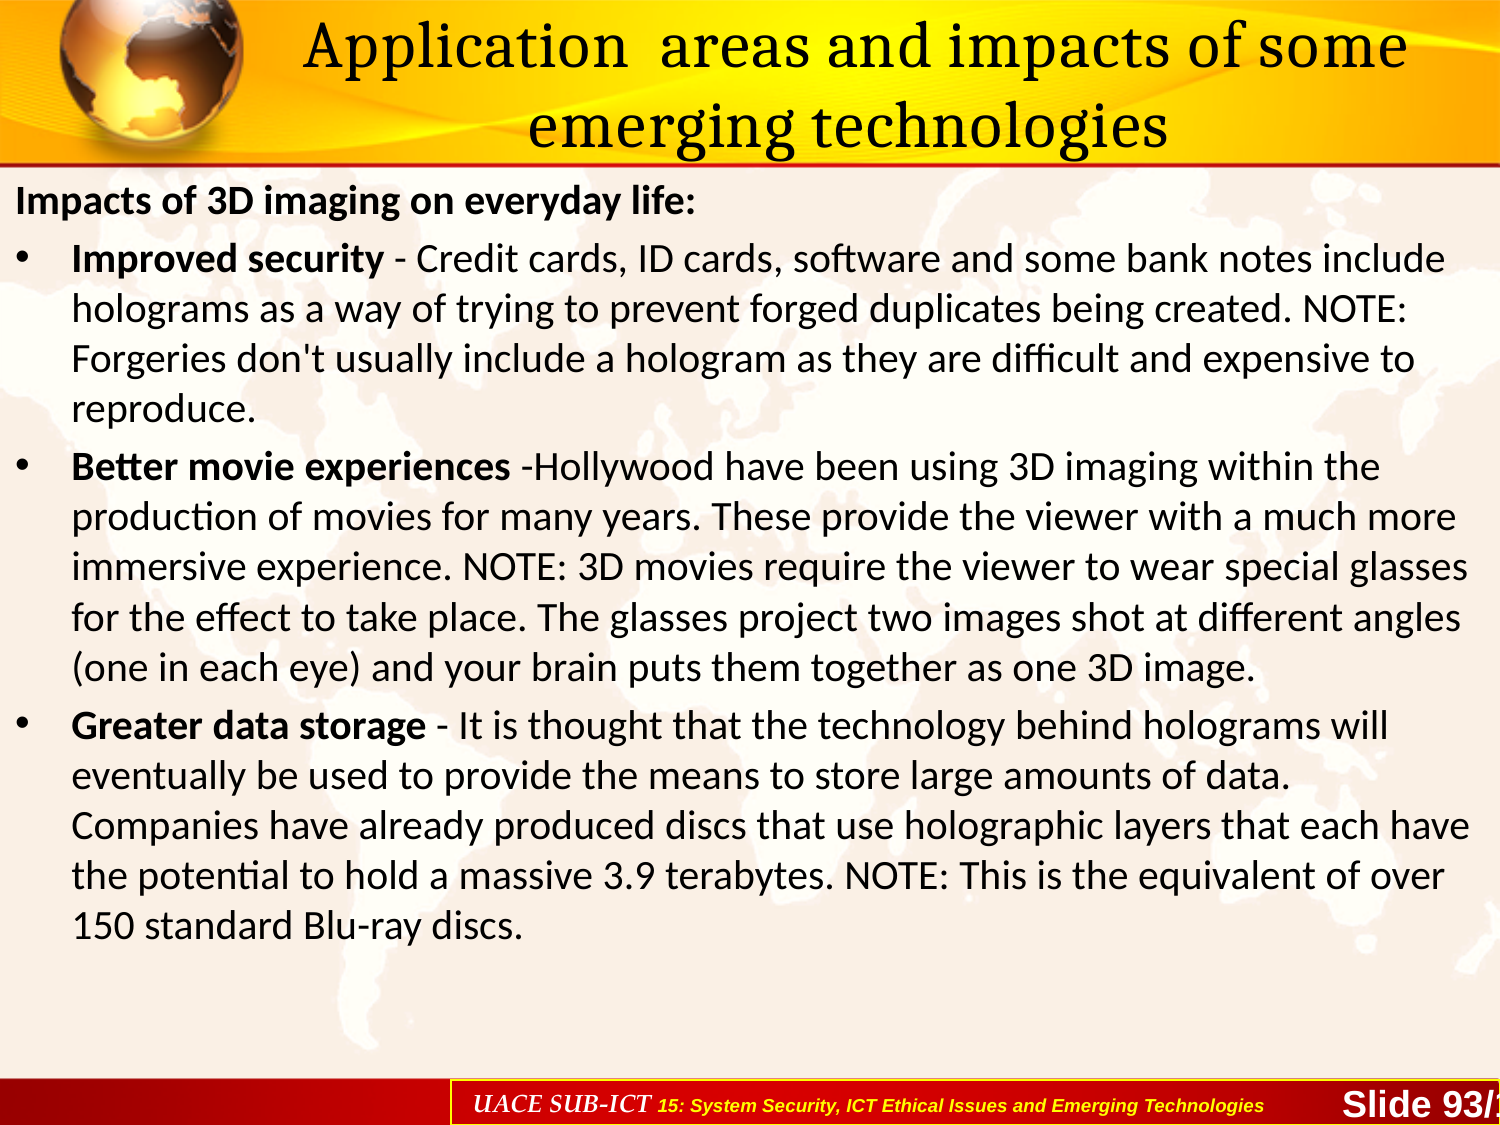

# Application  areas and impacts of some emerging technologies
Impacts of 3D imaging on everyday life:
Improved security - Credit cards, ID cards, software and some bank notes include holograms as a way of trying to prevent forged duplicates being created. NOTE: Forgeries don't usually include a hologram as they are difficult and expensive to reproduce.
Better movie experiences -Hollywood have been using 3D imaging within the production of movies for many years. These provide the viewer with a much more immersive experience. NOTE: 3D movies require the viewer to wear special glasses for the effect to take place. The glasses project two images shot at different angles (one in each eye) and your brain puts them together as one 3D image.
Greater data storage - It is thought that the technology behind holograms will eventually be used to provide the means to store large amounts of data. Companies have already produced discs that use holographic layers that each have the potential to hold a massive 3.9 terabytes. NOTE: This is the equivalent of over 150 standard Blu-ray discs.